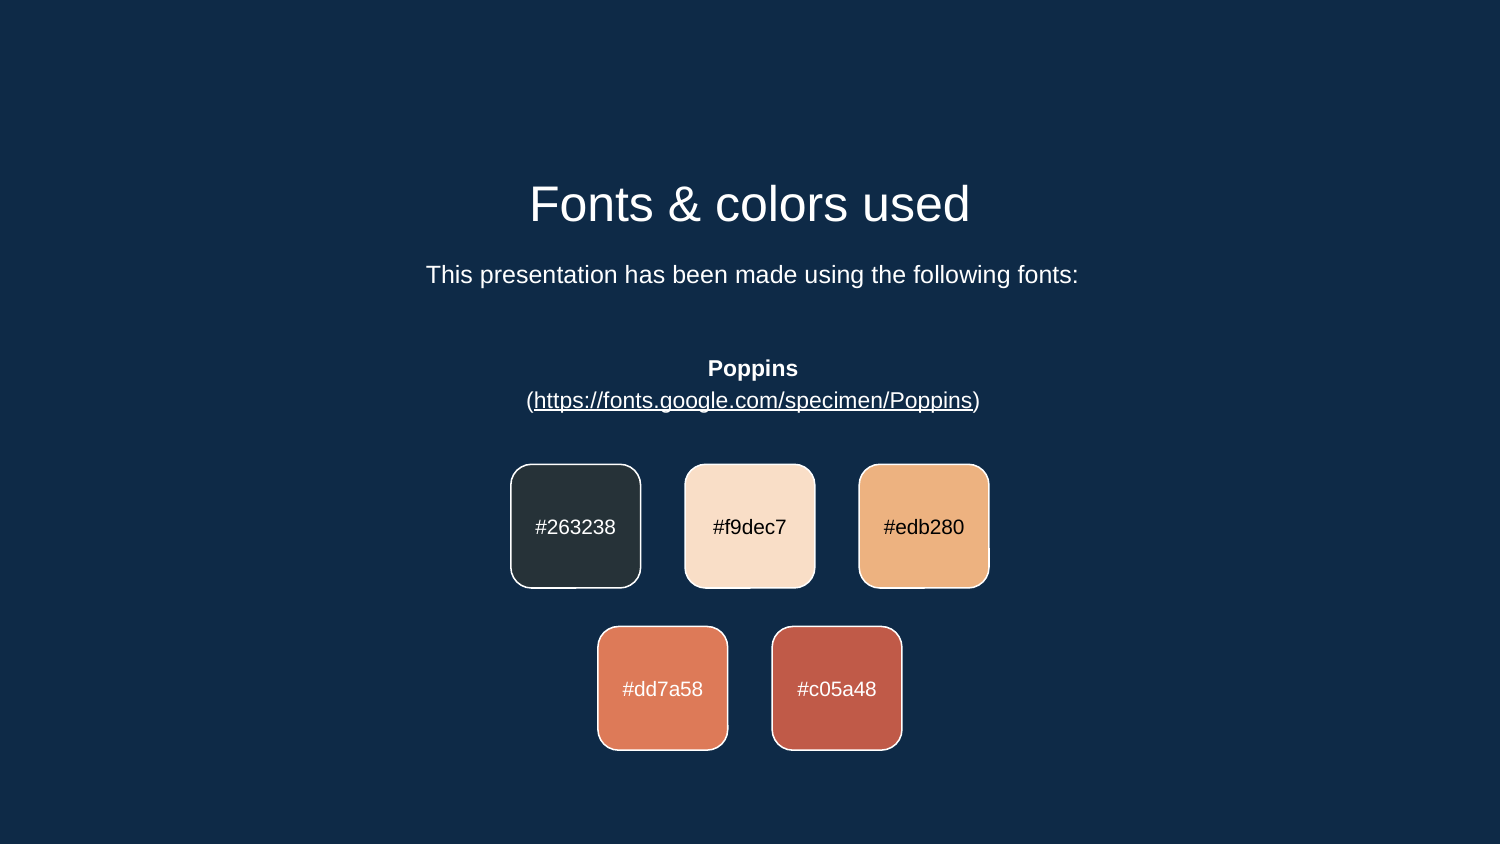

Fonts & colors used
This presentation has been made using the following fonts:

Poppins
(https://fonts.google.com/specimen/Poppins)

#263238
#f9dec7
#edb280

#dd7a58
#c05a48